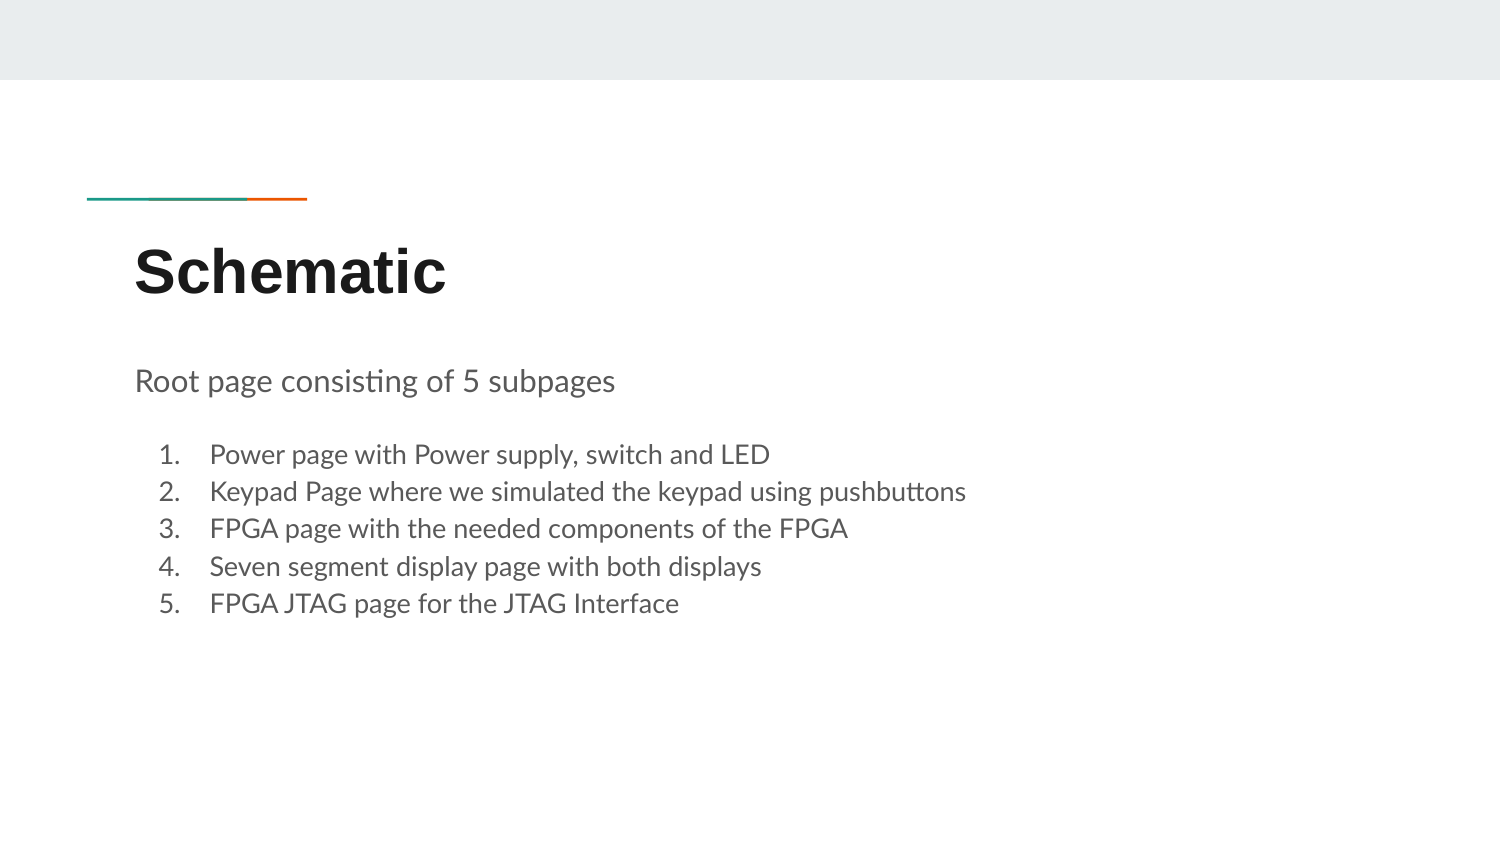

# Schematic
Root page consisting of 5 subpages
Power page with Power supply, switch and LED
Keypad Page where we simulated the keypad using pushbuttons
FPGA page with the needed components of the FPGA
Seven segment display page with both displays
FPGA JTAG page for the JTAG Interface